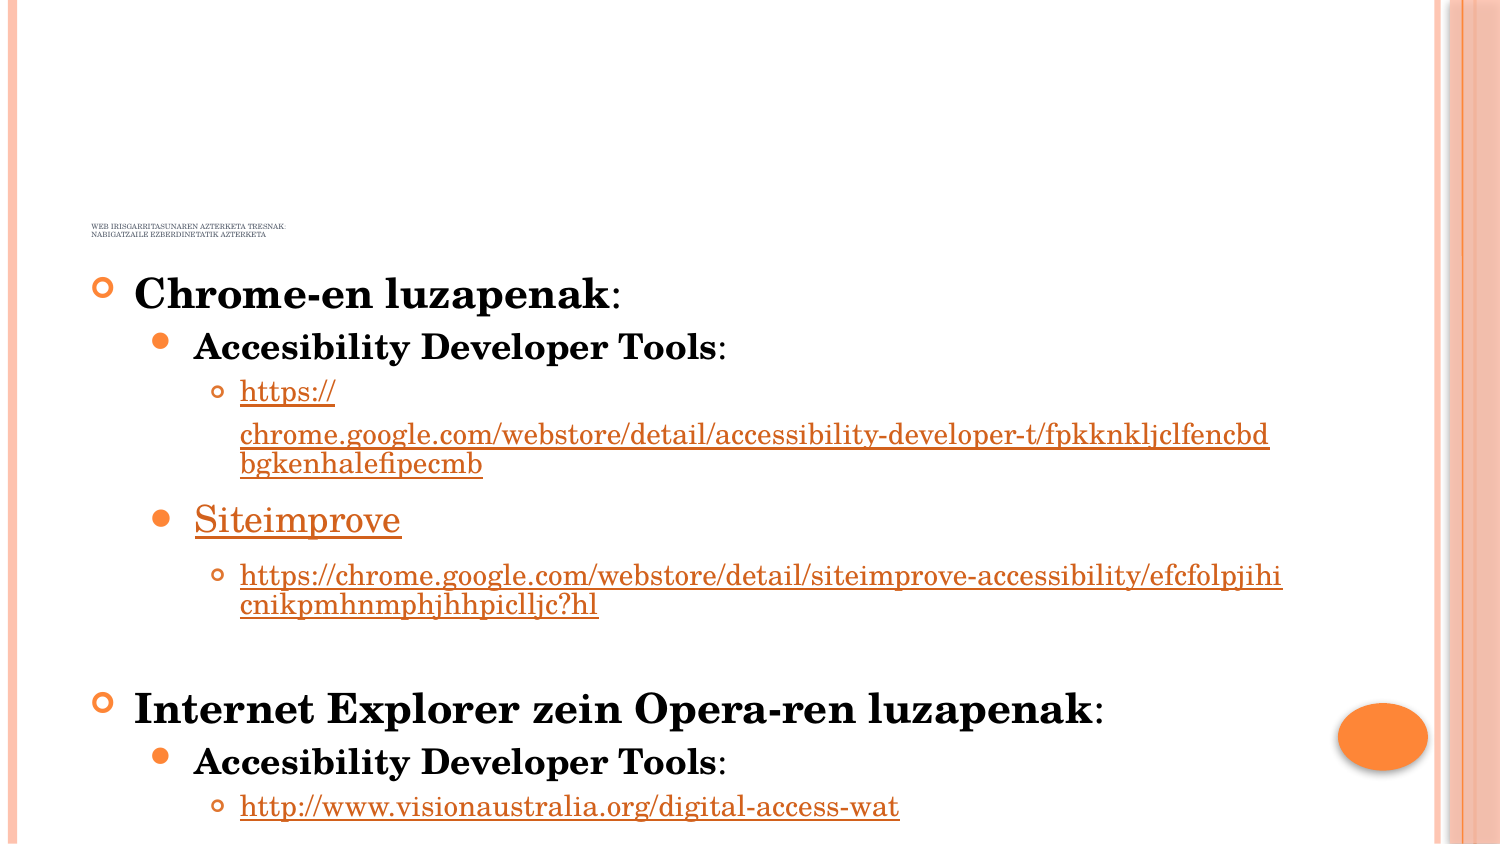

# Web irisgarritasunaren azterketa tresnak: Nabigatzaile ezberdinetatik azterketa

Chrome-en luzapenak:
Accesibility Developer Tools:
https://chrome.google.com/webstore/detail/accessibility-developer-t/fpkknkljclfencbdbgkenhalefipecmb
Siteimprove
https://chrome.google.com/webstore/detail/siteimprove-accessibility/efcfolpjihicnikpmhnmphjhhpiclljc?hl

Internet Explorer zein Opera-ren luzapenak:
Accesibility Developer Tools:
http://www.visionaustralia.org/digital-access-wat